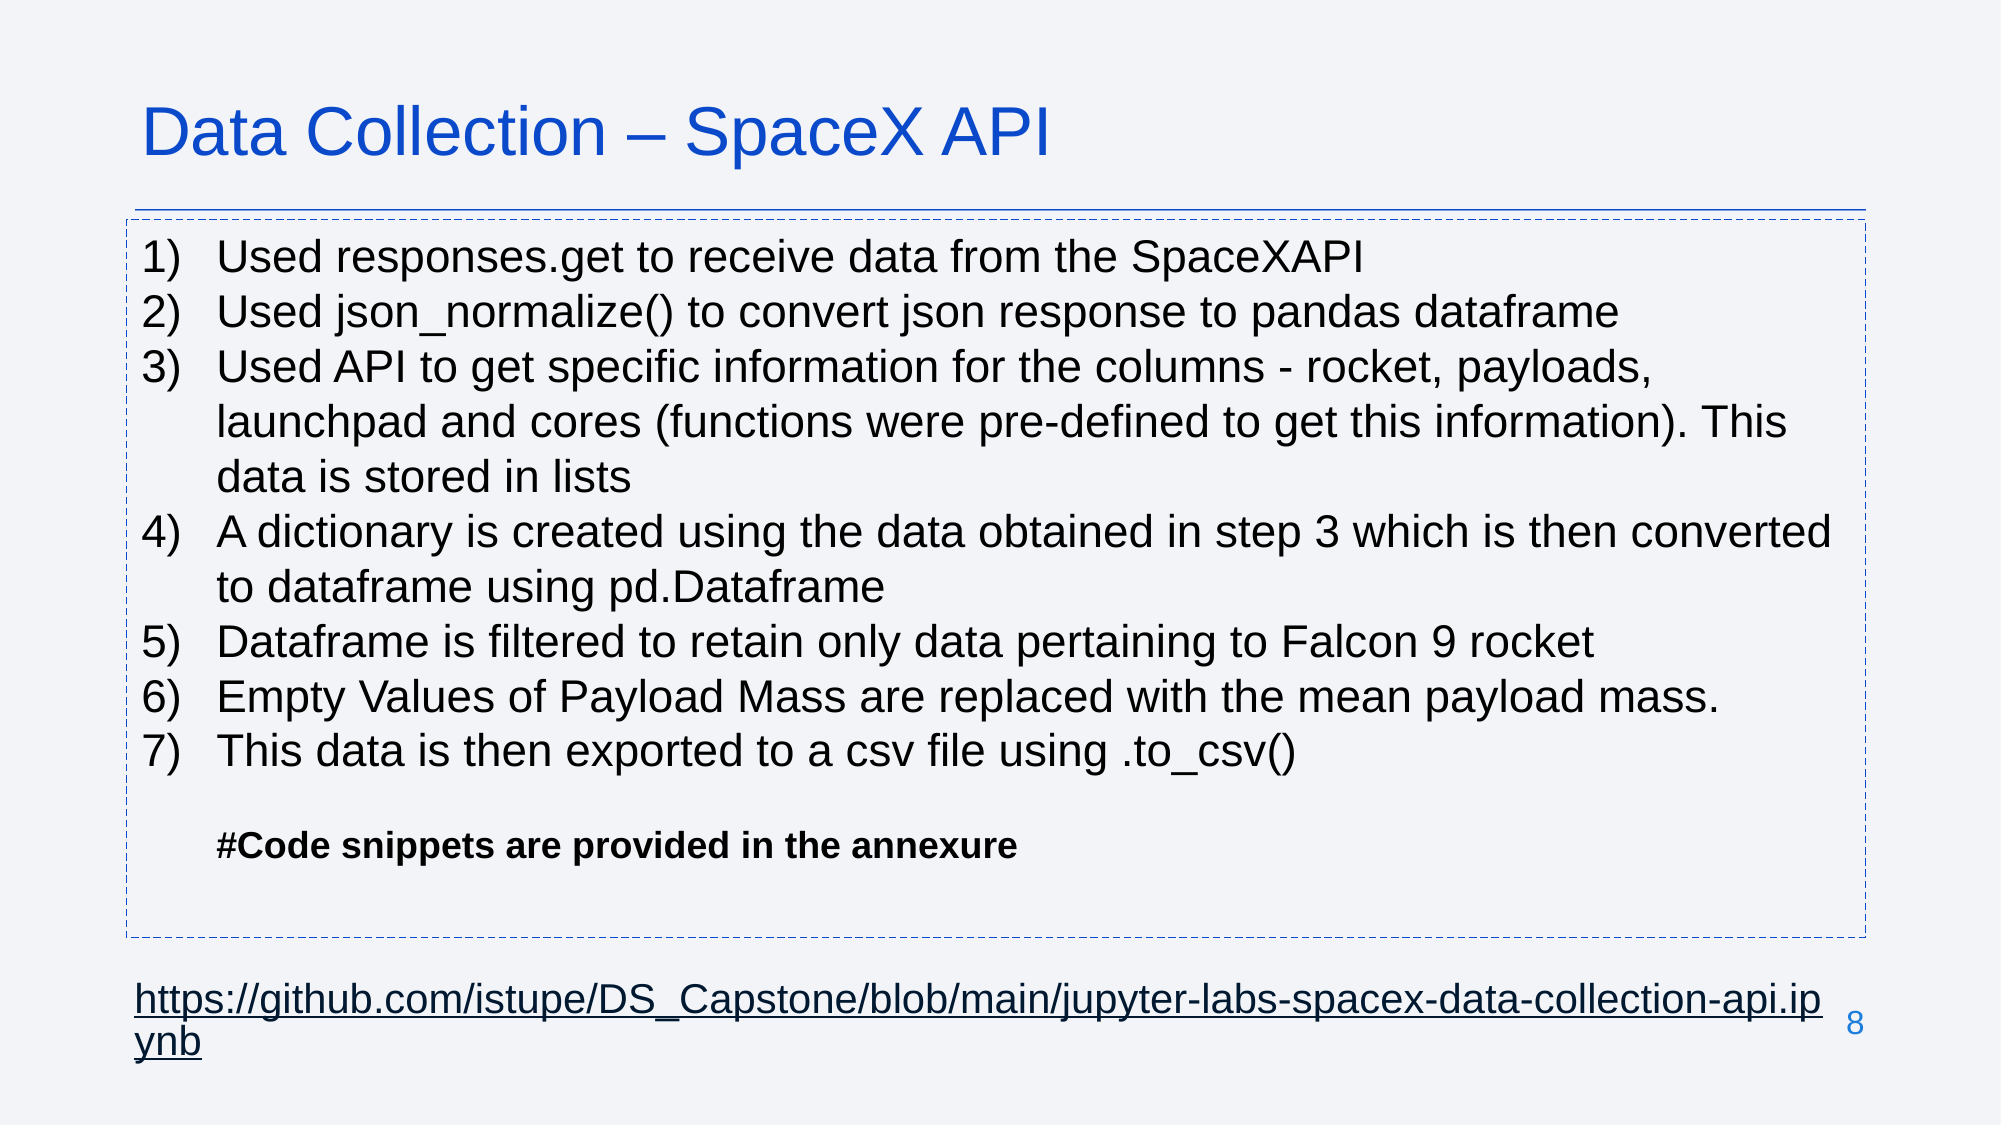

Data Collection – SpaceX API
Used responses.get to receive data from the SpaceXAPI
Used json_normalize() to convert json response to pandas dataframe
Used API to get specific information for the columns - rocket, payloads, launchpad and cores (functions were pre-defined to get this information). This data is stored in lists
A dictionary is created using the data obtained in step 3 which is then converted to dataframe using pd.Dataframe
Dataframe is filtered to retain only data pertaining to Falcon 9 rocket
Empty Values of Payload Mass are replaced with the mean payload mass.
This data is then exported to a csv file using .to_csv()

#Code snippets are provided in the annexure
https://github.com/istupe/DS_Capstone/blob/main/jupyter-labs-spacex-data-collection-api.ipynb

8